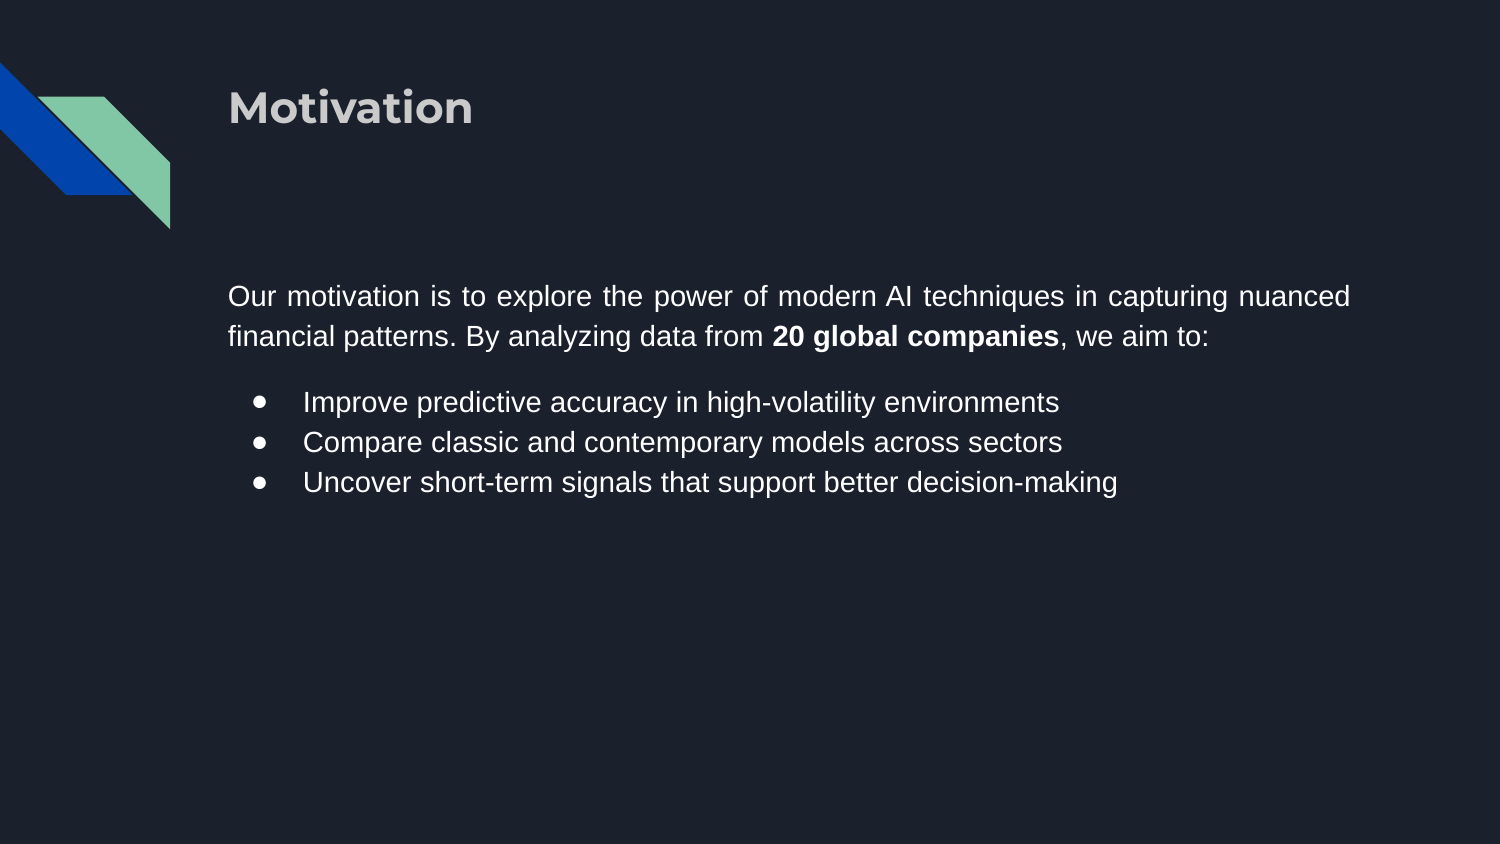

# Motivation
Our motivation is to explore the power of modern AI techniques in capturing nuanced financial patterns. By analyzing data from 20 global companies, we aim to:
Improve predictive accuracy in high-volatility environments
Compare classic and contemporary models across sectors
Uncover short-term signals that support better decision-making